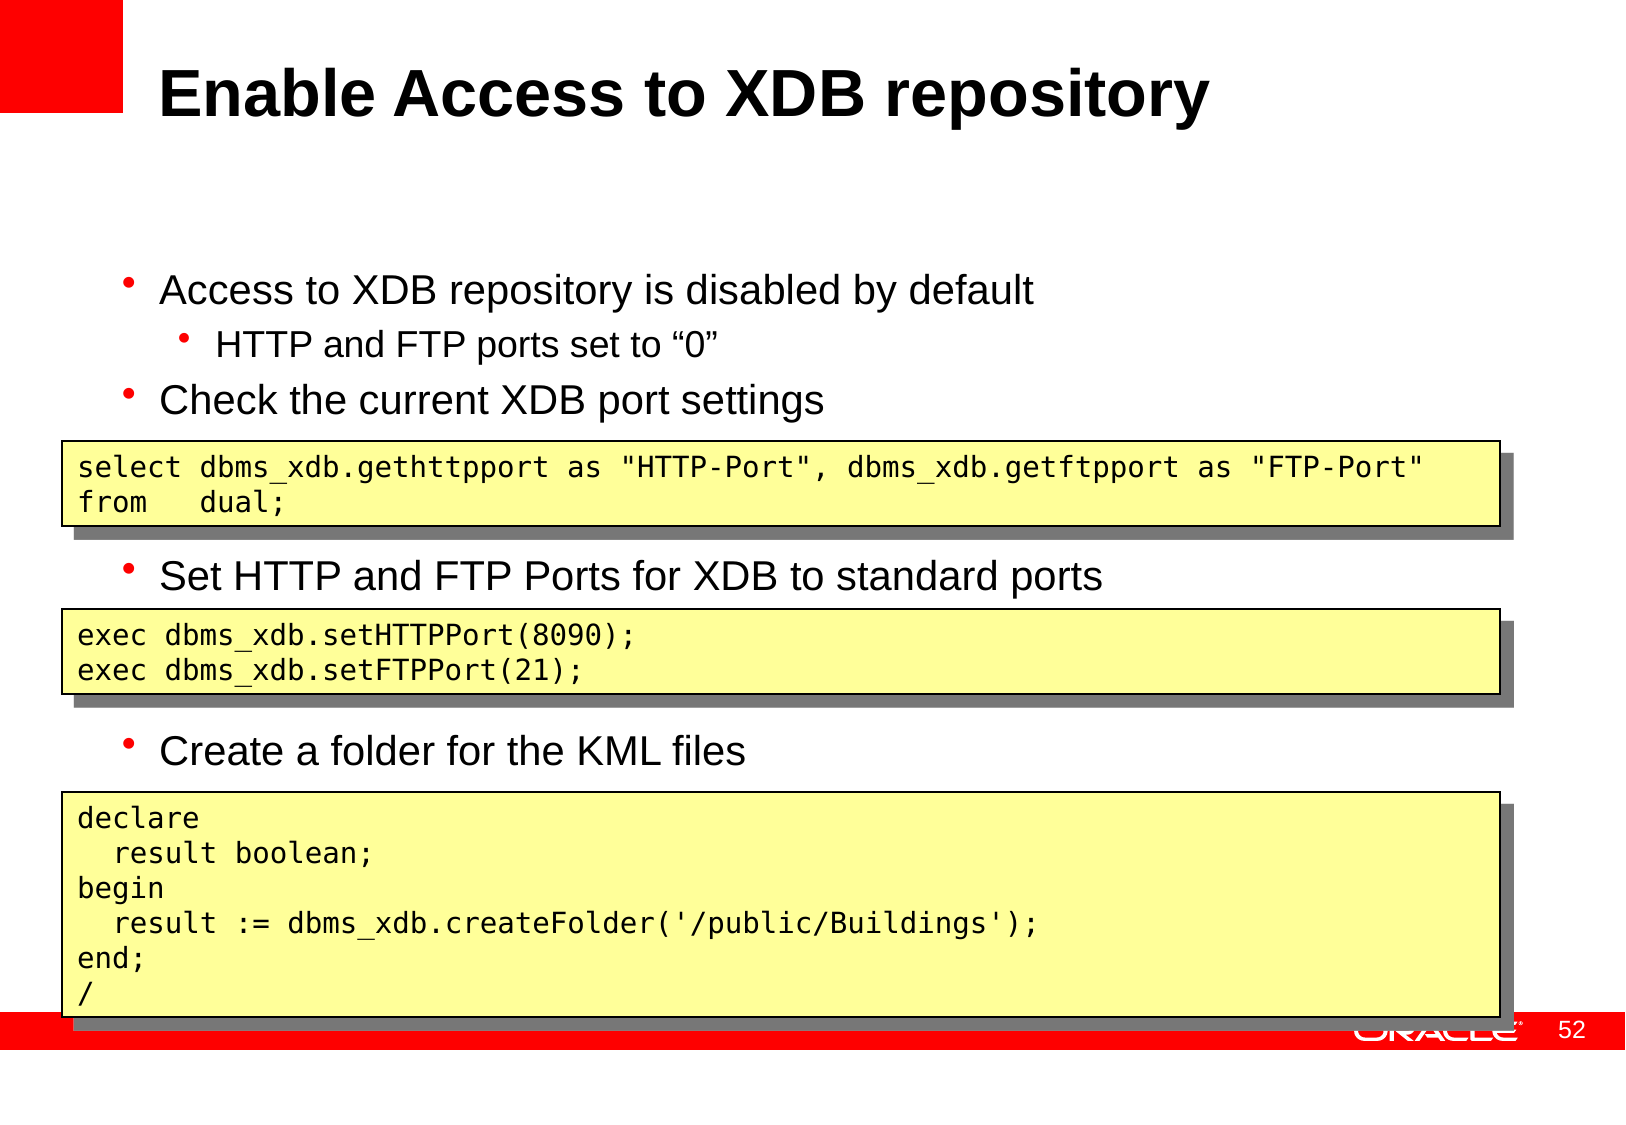

# Enable Access to XDB repository
Access to XDB repository is disabled by default
HTTP and FTP ports set to “0”
Check the current XDB port settings

Set HTTP and FTP Ports for XDB to standard ports

Create a folder for the KML files

select dbms_xdb.gethttpport as "HTTP-Port", dbms_xdb.getftpport as "FTP-Port"
from   dual;
exec dbms_xdb.setHTTPPort(8090);
exec dbms_xdb.setFTPPort(21);
declare
  result boolean;
begin
  result := dbms_xdb.createFolder('/public/Buildings');
end;
/